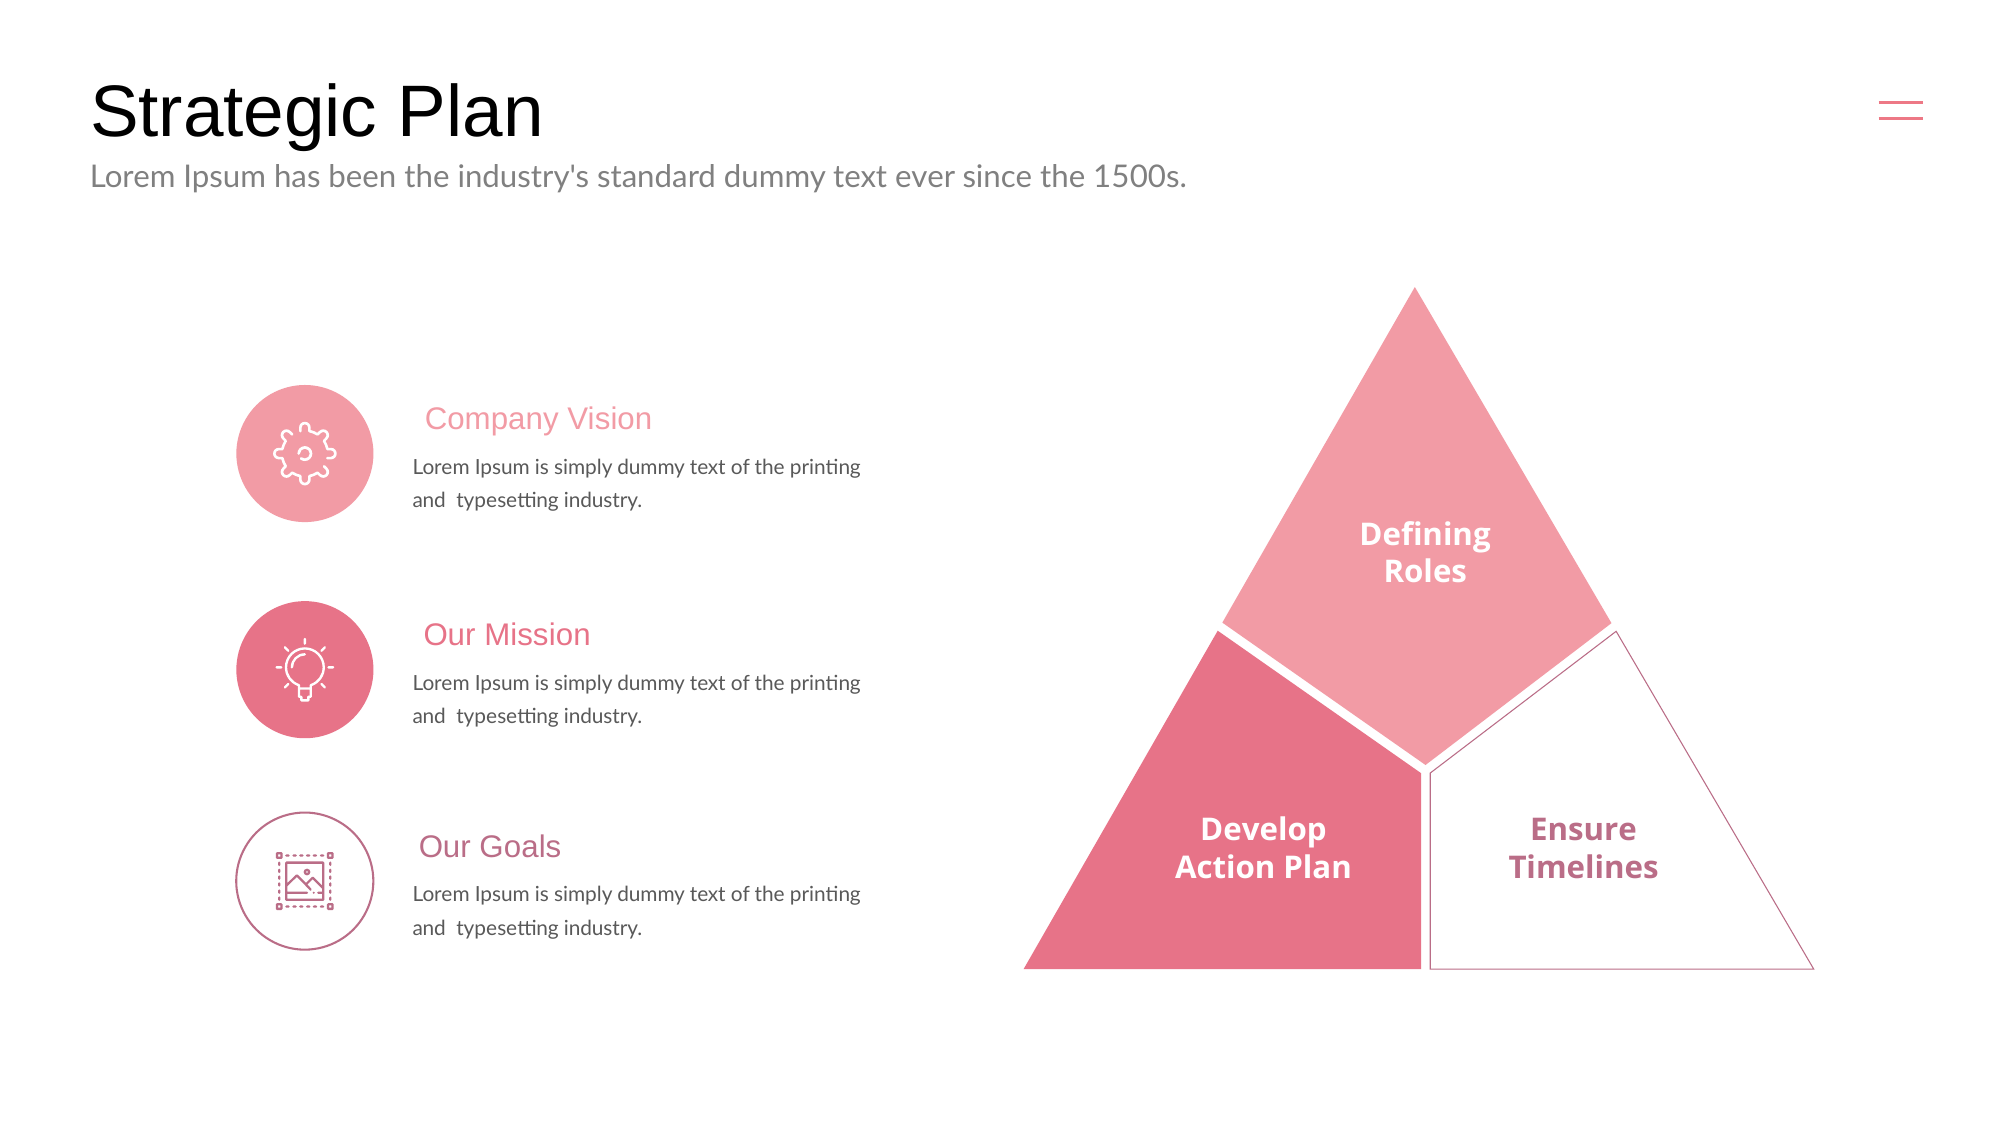

# Strategic Plan
Lorem Ipsum has been the industry's standard dummy text ever since the 1500s.

Company Vision

Lorem Ipsum is simply dummy text of the printing and  typesetting industry.
Defining
Roles

Our Mission

Lorem Ipsum is simply dummy text of the printing and  typesetting industry.
Develop
Action Plan
Ensure
Timelines

Our Goals

Lorem Ipsum is simply dummy text of the printing and  typesetting industry.